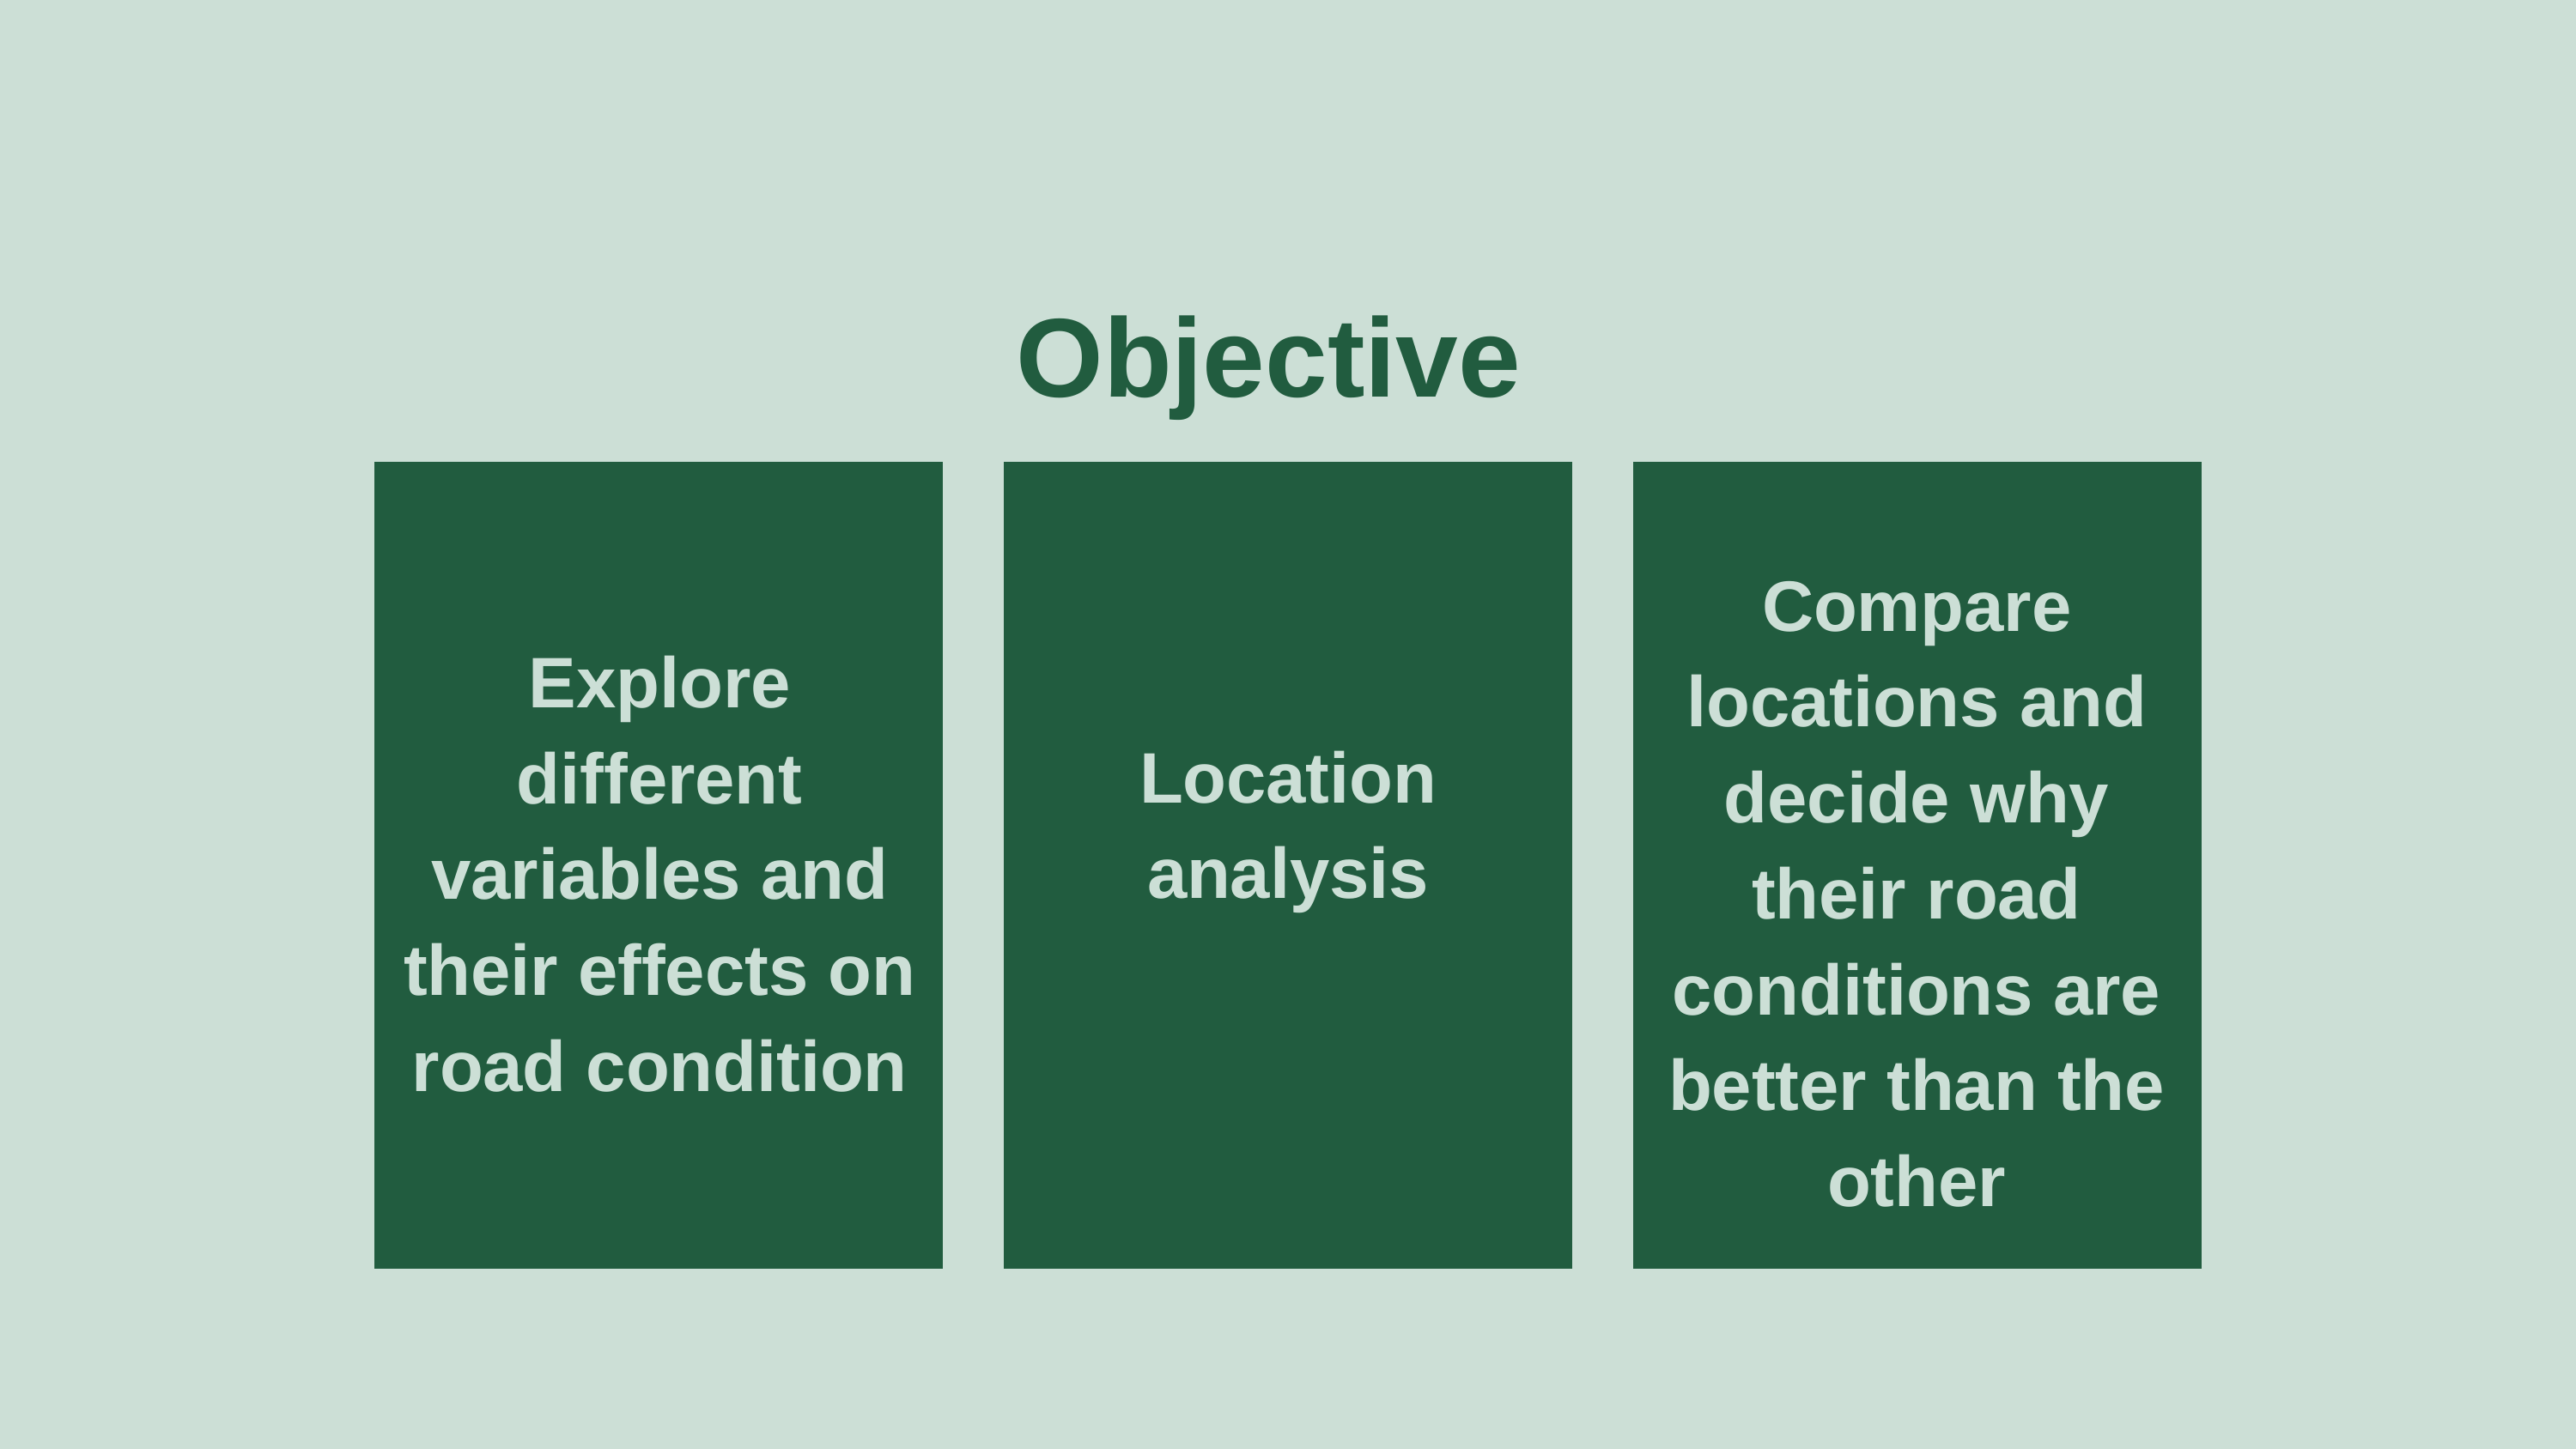

Objectives

Compare locations and decide why their road conditions are better than the other
Explore different variables and their effects on road condition
Location analysis